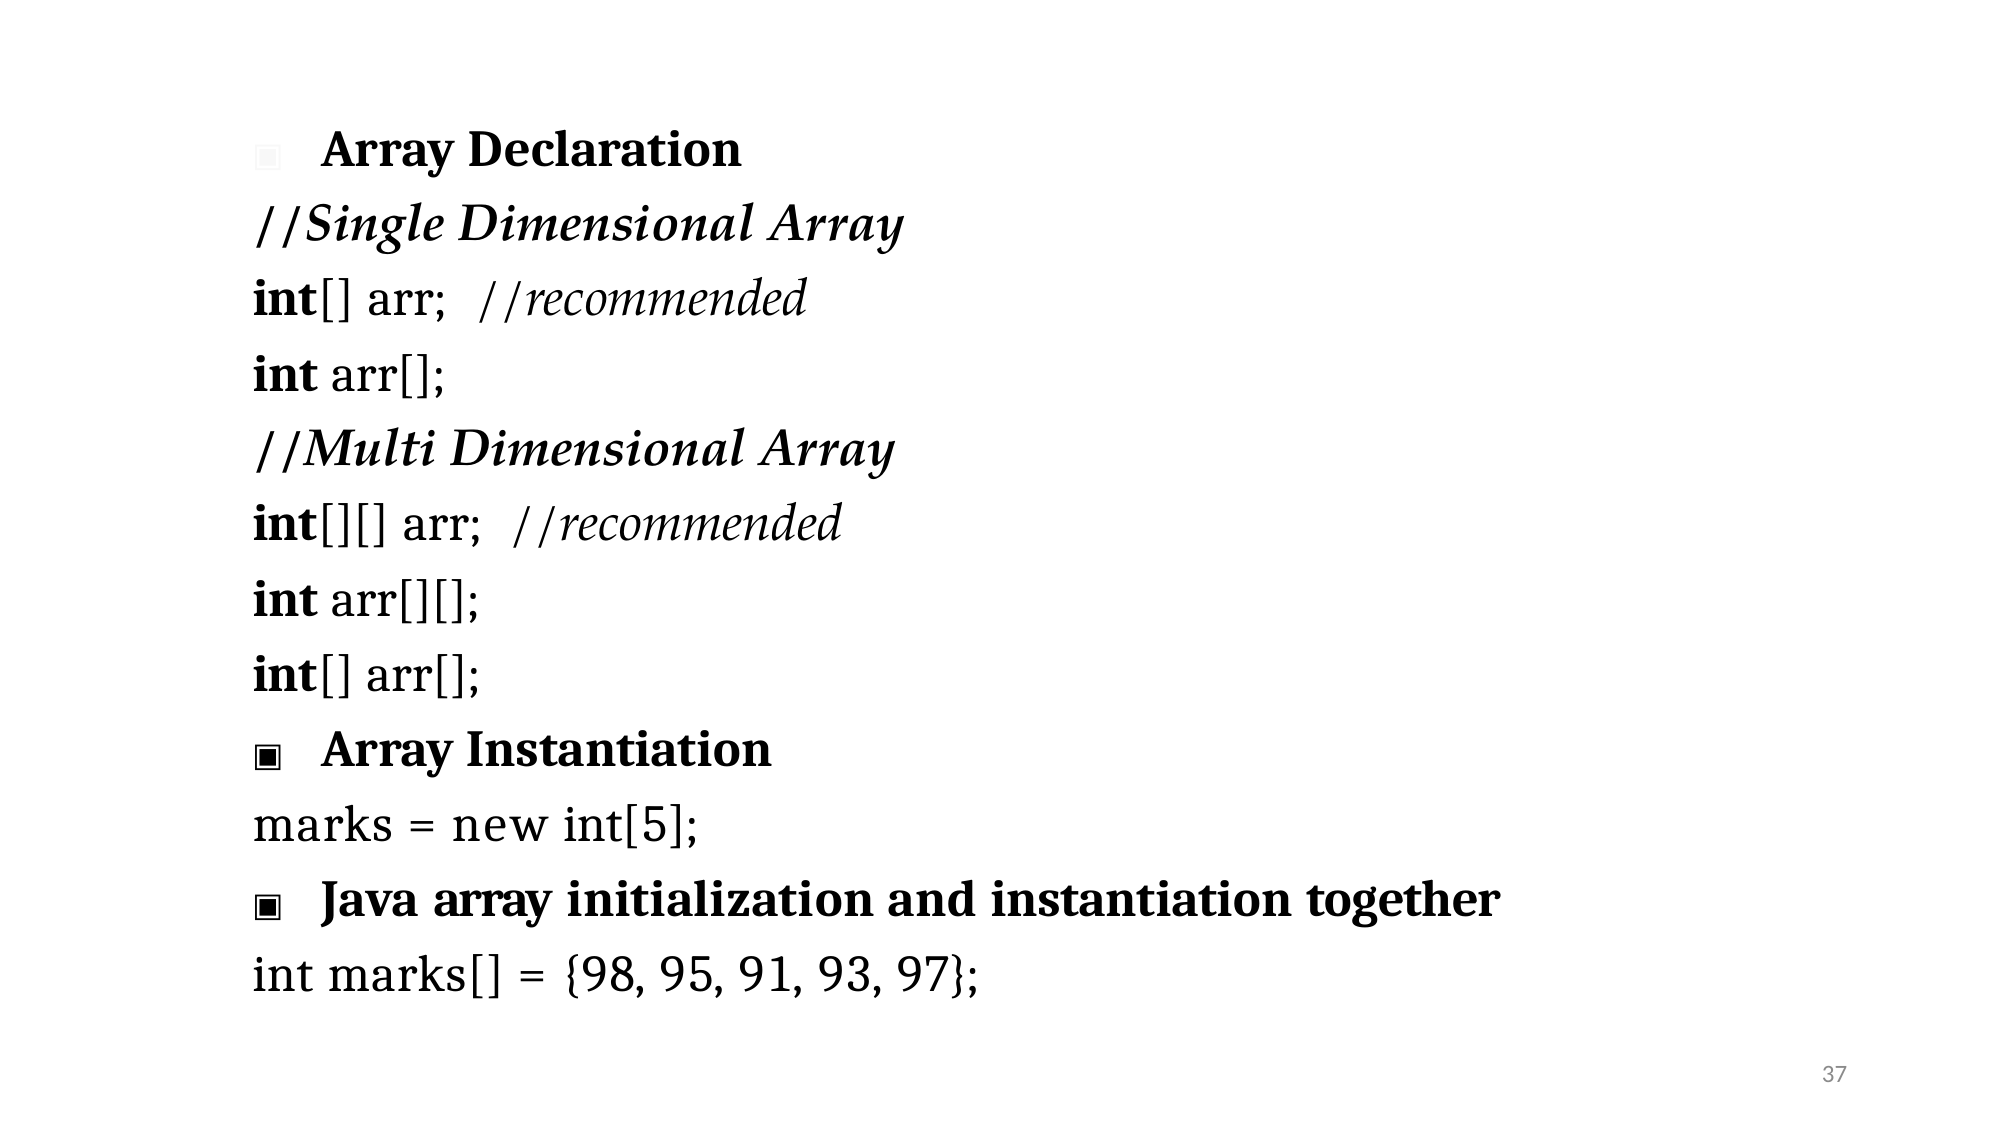

▣	Array Declaration
//Single Dimensional Array
int[] arr;	//recommended
int arr[];
//Multi Dimensional Array
int[][] arr;	//recommended
int arr[][];
int[] arr[];
▣	Array Instantiation
marks = new int[5];
▣	Java array initialization and instantiation together
int marks[] = {98, 95, 91, 93, 97};

37